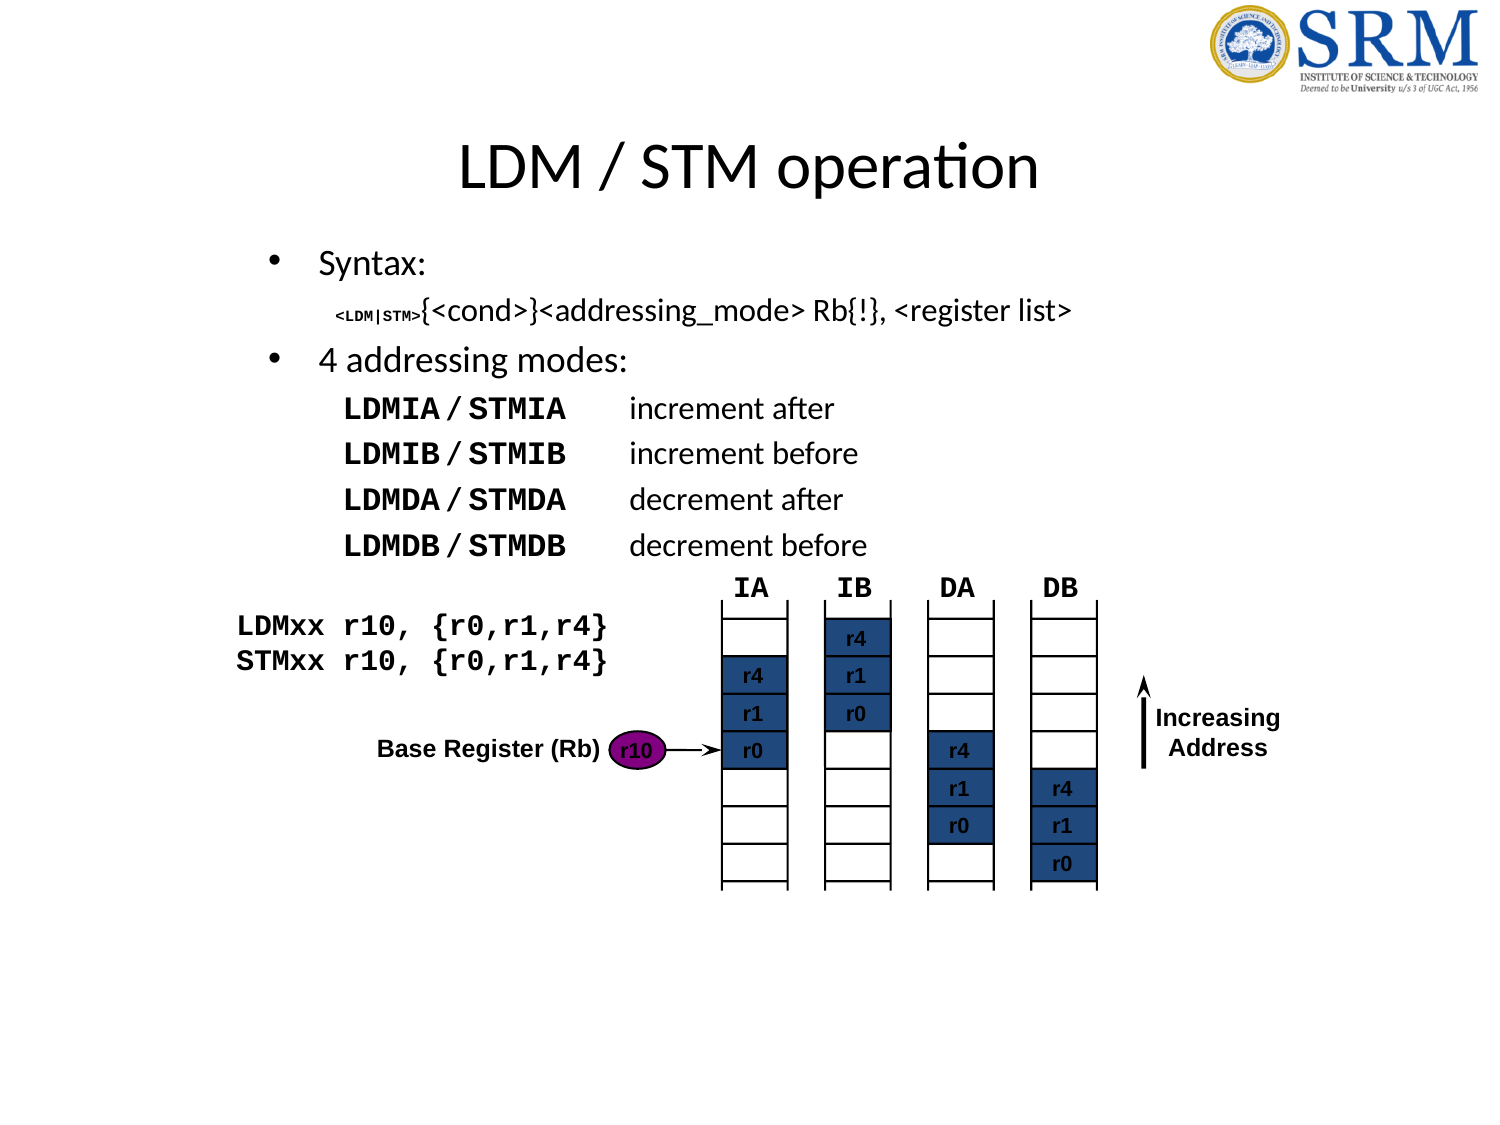

# LDM / STM operation
Syntax:
<LDM|STM>{<cond>}<addressing_mode> Rb{!}, <register list>
4 addressing modes:
 LDMIA / STMIA	increment after
 LDMIB / STMIB	increment before
 LDMDA / STMDA	decrement after
 LDMDB / STMDB	decrement before
IA
IB
DA
DB
LDMxx r10, {r0,r1,r4}
STMxx r10, {r0,r1,r4}

r4

r4
r1

r1
r0

Increasing
Address
Base Register (Rb)
r10
r0
r4

r1
r4

r0
r1

r0